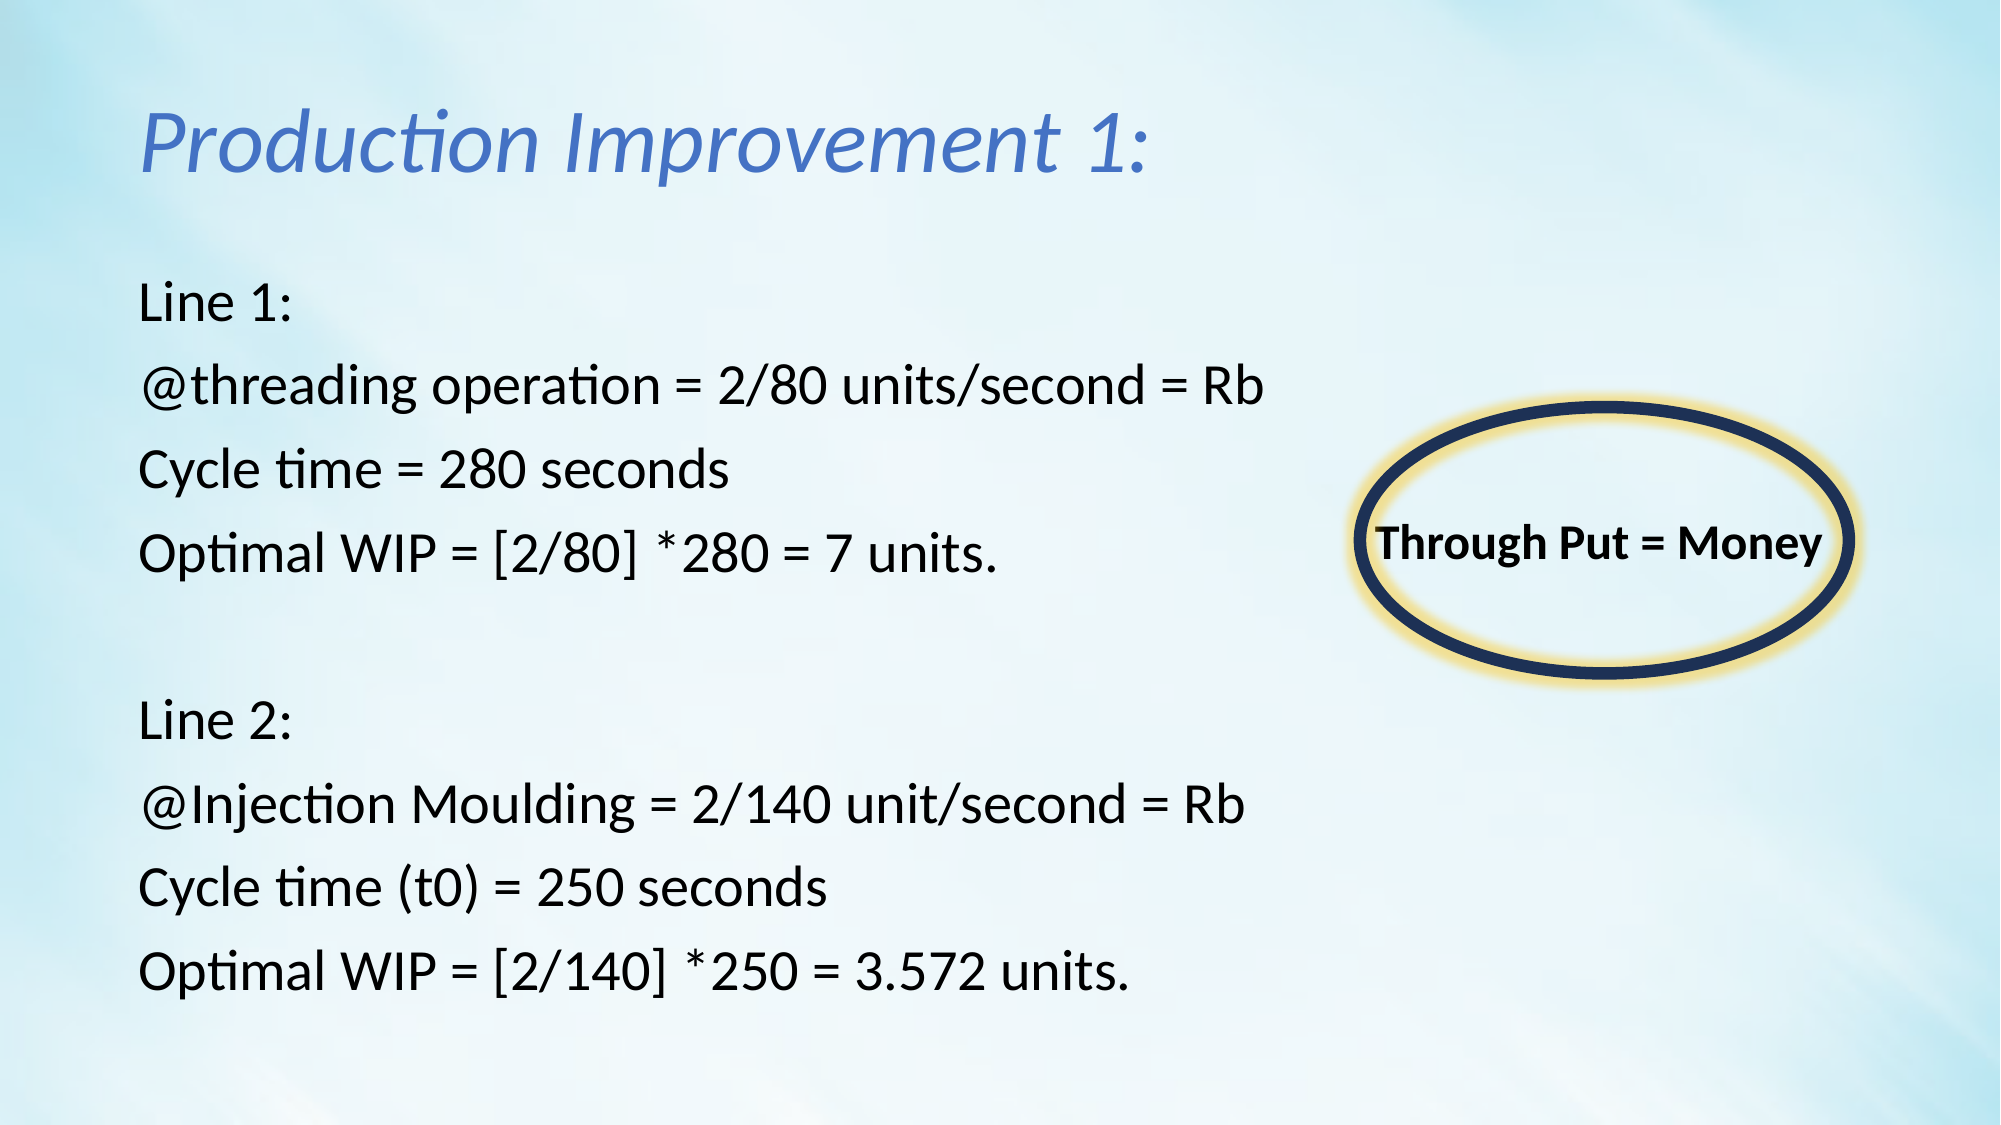

# Production Improvement 1:
Line 1:
@threading operation = 2/80 units/second = Rb
Cycle time = 280 seconds
Optimal WIP = [2/80] *280 = 7 units.

Line 2:
@Injection Moulding = 2/140 unit/second = Rb
Cycle time (t0) = 250 seconds
Optimal WIP = [2/140] *250 = 3.572 units.

Through Put = Money